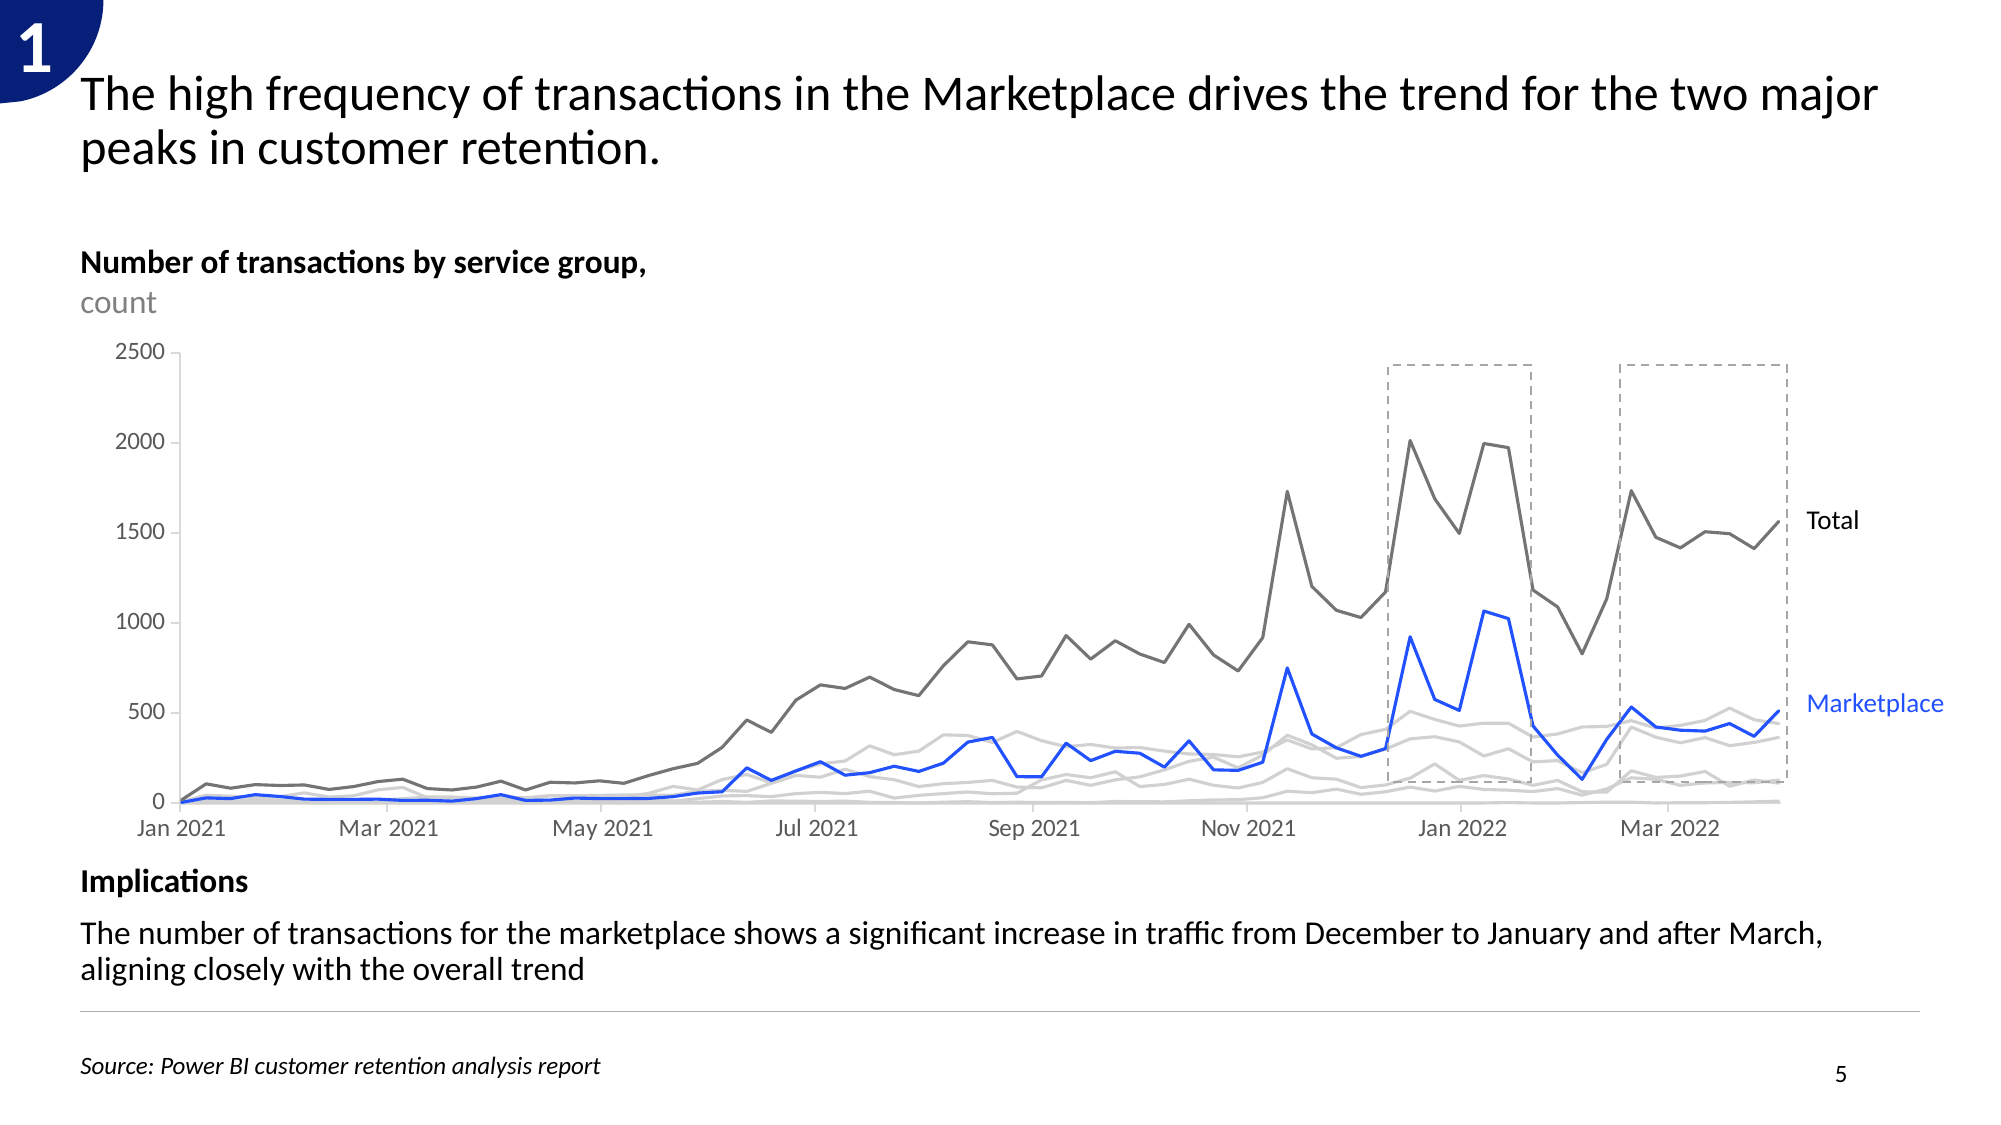

1
# The high frequency of transactions in the Marketplace drives the trend for the two major peaks in customer retention.
Number of transactions by service group, count

### Chart

| Category | Coffee chains and Milk tea | Cvs | Data | Offline Beverage | supermarket | Marketplace | Total |
|---|---|---|---|---|---|---|---|
| 44197 | 3.0 | 2.0 | 6.0 | 0.0 | 3.0 | 3.0 | 17.0 |
| 44204 | 7.0 | 17.0 | 43.0 | 0.0 | 11.0 | 28.0 | 106.0 |
| 44211 | 4.0 | 10.0 | 37.0 | 0.0 | 7.0 | 24.0 | 82.0 |
| 44218 | 6.0 | 15.0 | 30.0 | 0.0 | 5.0 | 46.0 | 102.0 |
| 44225 | 5.0 | 17.0 | 35.0 | 0.0 | 4.0 | 36.0 | 97.0 |
| 44232 | 3.0 | 15.0 | 56.0 | 0.0 | 5.0 | 21.0 | 100.0 |
| 44239 | 1.0 | 17.0 | 33.0 | 0.0 | 4.0 | 20.0 | 75.0 |
| 44246 | 10.0 | 17.0 | 40.0 | 0.0 | 4.0 | 20.0 | 91.0 |
| 44253 | 4.0 | 16.0 | 73.0 | 0.0 | 5.0 | 21.0 | 119.0 |
| 44260 | 7.0 | 23.0 | 86.0 | 0.0 | 2.0 | 14.0 | 132.0 |
| 44267 | 1.0 | 33.0 | 29.0 | 0.0 | 2.0 | 15.0 | 80.0 |
| 44274 | 7.0 | 33.0 | 20.0 | 0.0 | 2.0 | 10.0 | 72.0 |
| 44281 | 8.0 | 26.0 | 27.0 | 0.0 | 3.0 | 24.0 | 88.0 |
| 44288 | 10.0 | 34.0 | 25.0 | 0.0 | 6.0 | 46.0 | 121.0 |
| 44295 | 14.0 | 29.0 | 15.0 | 0.0 | 0.0 | 14.0 | 72.0 |
| 44302 | 10.0 | 41.0 | 40.0 | 0.0 | 8.0 | 16.0 | 115.0 |
| 44309 | 3.0 | 40.0 | 33.0 | 0.0 | 8.0 | 27.0 | 111.0 |
| 44316 | 5.0 | 42.0 | 40.0 | 0.0 | 12.0 | 24.0 | 123.0 |
| 44323 | 1.0 | 44.0 | 34.0 | 0.0 | 6.0 | 24.0 | 109.0 |
| 44330 | 15.0 | 44.0 | 53.0 | 0.0 | 15.0 | 25.0 | 152.0 |
| 44337 | 11.0 | 43.0 | 92.0 | 0.0 | 9.0 | 35.0 | 190.0 |
| 44344 | 4.0 | 65.0 | 72.0 | 0.0 | 24.0 | 55.0 | 220.0 |
| 44351 | 8.0 | 70.0 | 130.0 | 0.0 | 39.0 | 62.0 | 309.0 |
| 44358 | 3.0 | 64.0 | 158.0 | 0.0 | 41.0 | 195.0 | 461.0 |
| 44365 | 11.0 | 109.0 | 112.0 | 0.0 | 35.0 | 125.0 | 392.0 |
| 44372 | 10.0 | 153.0 | 178.0 | 0.0 | 52.0 | 178.0 | 571.0 |
| 44379 | 8.0 | 143.0 | 217.0 | 0.0 | 59.0 | 229.0 | 656.0 |
| 44386 | 10.0 | 187.0 | 233.0 | 0.0 | 52.0 | 154.0 | 636.0 |
| 44393 | 3.0 | 146.0 | 317.0 | 0.0 | 65.0 | 168.0 | 699.0 |
| 44400 | 2.0 | 129.0 | 268.0 | 0.0 | 27.0 | 204.0 | 630.0 |
| 44407 | 0.0 | 91.0 | 288.0 | 0.0 | 42.0 | 175.0 | 596.0 |
| 44414 | 4.0 | 107.0 | 378.0 | 0.0 | 52.0 | 221.0 | 762.0 |
| 44421 | 7.0 | 114.0 | 375.0 | 0.0 | 61.0 | 338.0 | 895.0 |
| 44428 | 2.0 | 125.0 | 336.0 | 0.0 | 51.0 | 364.0 | 878.0 |
| 44435 | 4.0 | 88.0 | 397.0 | 0.0 | 54.0 | 146.0 | 689.0 |
| 44442 | 2.0 | 84.0 | 346.0 | 0.0 | 128.0 | 145.0 | 705.0 |
| 44449 | 3.0 | 125.0 | 312.0 | 0.0 | 158.0 | 332.0 | 930.0 |
| 44456 | 1.0 | 98.0 | 325.0 | 0.0 | 140.0 | 235.0 | 799.0 |
| 44463 | 8.0 | 128.0 | 305.0 | 0.0 | 173.0 | 287.0 | 901.0 |
| 44470 | 7.0 | 145.0 | 308.0 | 0.0 | 91.0 | 276.0 | 827.0 |
| 44477 | 6.0 | 184.0 | 288.0 | 0.0 | 103.0 | 199.0 | 780.0 |
| 44484 | 12.0 | 231.0 | 272.0 | 0.0 | 132.0 | 345.0 | 992.0 |
| 44491 | 17.0 | 254.0 | 269.0 | 0.0 | 98.0 | 184.0 | 822.0 |
| 44498 | 18.0 | 195.0 | 256.0 | 0.0 | 83.0 | 181.0 | 733.0 |
| 44505 | 29.0 | 266.0 | 283.0 | 0.0 | 114.0 | 226.0 | 918.0 |
| 44512 | 65.0 | 376.0 | 350.0 | 0.0 | 190.0 | 750.0 | 1731.0 |
| 44519 | 57.0 | 323.0 | 300.0 | 0.0 | 140.0 | 383.0 | 1203.0 |
| 44526 | 77.0 | 248.0 | 307.0 | 0.0 | 132.0 | 306.0 | 1070.0 |
| 44533 | 48.0 | 258.0 | 380.0 | 0.0 | 85.0 | 259.0 | 1030.0 |
| 44540 | 62.0 | 299.0 | 409.0 | 0.0 | 100.0 | 302.0 | 1172.0 |
| 44547 | 88.0 | 356.0 | 509.0 | 0.0 | 138.0 | 923.0 | 2014.0 |
| 44554 | 66.0 | 368.0 | 464.0 | 0.0 | 217.0 | 575.0 | 1690.0 |
| 44561 | 92.0 | 339.0 | 427.0 | 0.0 | 125.0 | 514.0 | 1497.0 |
| 44568 | 75.0 | 261.0 | 443.0 | 0.0 | 152.0 | 1066.0 | 1997.0 |
| 44575 | 71.0 | 301.0 | 443.0 | 2.0 | 133.0 | 1024.0 | 1974.0 |
| 44582 | 63.0 | 228.0 | 366.0 | 0.0 | 98.0 | 428.0 | 1183.0 |
| 44589 | 80.0 | 235.0 | 383.0 | 0.0 | 125.0 | 266.0 | 1089.0 |
| 44596 | 43.0 | 168.0 | 422.0 | 2.0 | 62.0 | 131.0 | 828.0 |
| 44603 | 78.0 | 214.0 | 425.0 | 4.0 | 60.0 | 353.0 | 1134.0 |
| 44610 | 140.0 | 422.0 | 457.0 | 4.0 | 179.0 | 533.0 | 1735.0 |
| 44617 | 131.0 | 365.0 | 416.0 | 0.0 | 142.0 | 422.0 | 1476.0 |
| 44624 | 98.0 | 334.0 | 431.0 | 1.0 | 149.0 | 404.0 | 1417.0 |
| 44631 | 111.0 | 363.0 | 458.0 | 1.0 | 175.0 | 399.0 | 1507.0 |
| 44638 | 114.0 | 318.0 | 527.0 | 3.0 | 93.0 | 441.0 | 1496.0 |
| 44645 | 112.0 | 336.0 | 462.0 | 6.0 | 127.0 | 370.0 | 1413.0 |
| 44652 | 127.0 | 364.0 | 441.0 | 10.0 | 110.0 | 512.0 | 1564.0 |

Total
Marketplace
Implications
The number of transactions for the marketplace shows a significant increase in traffic from December to January and after March, aligning closely with the overall trend
5